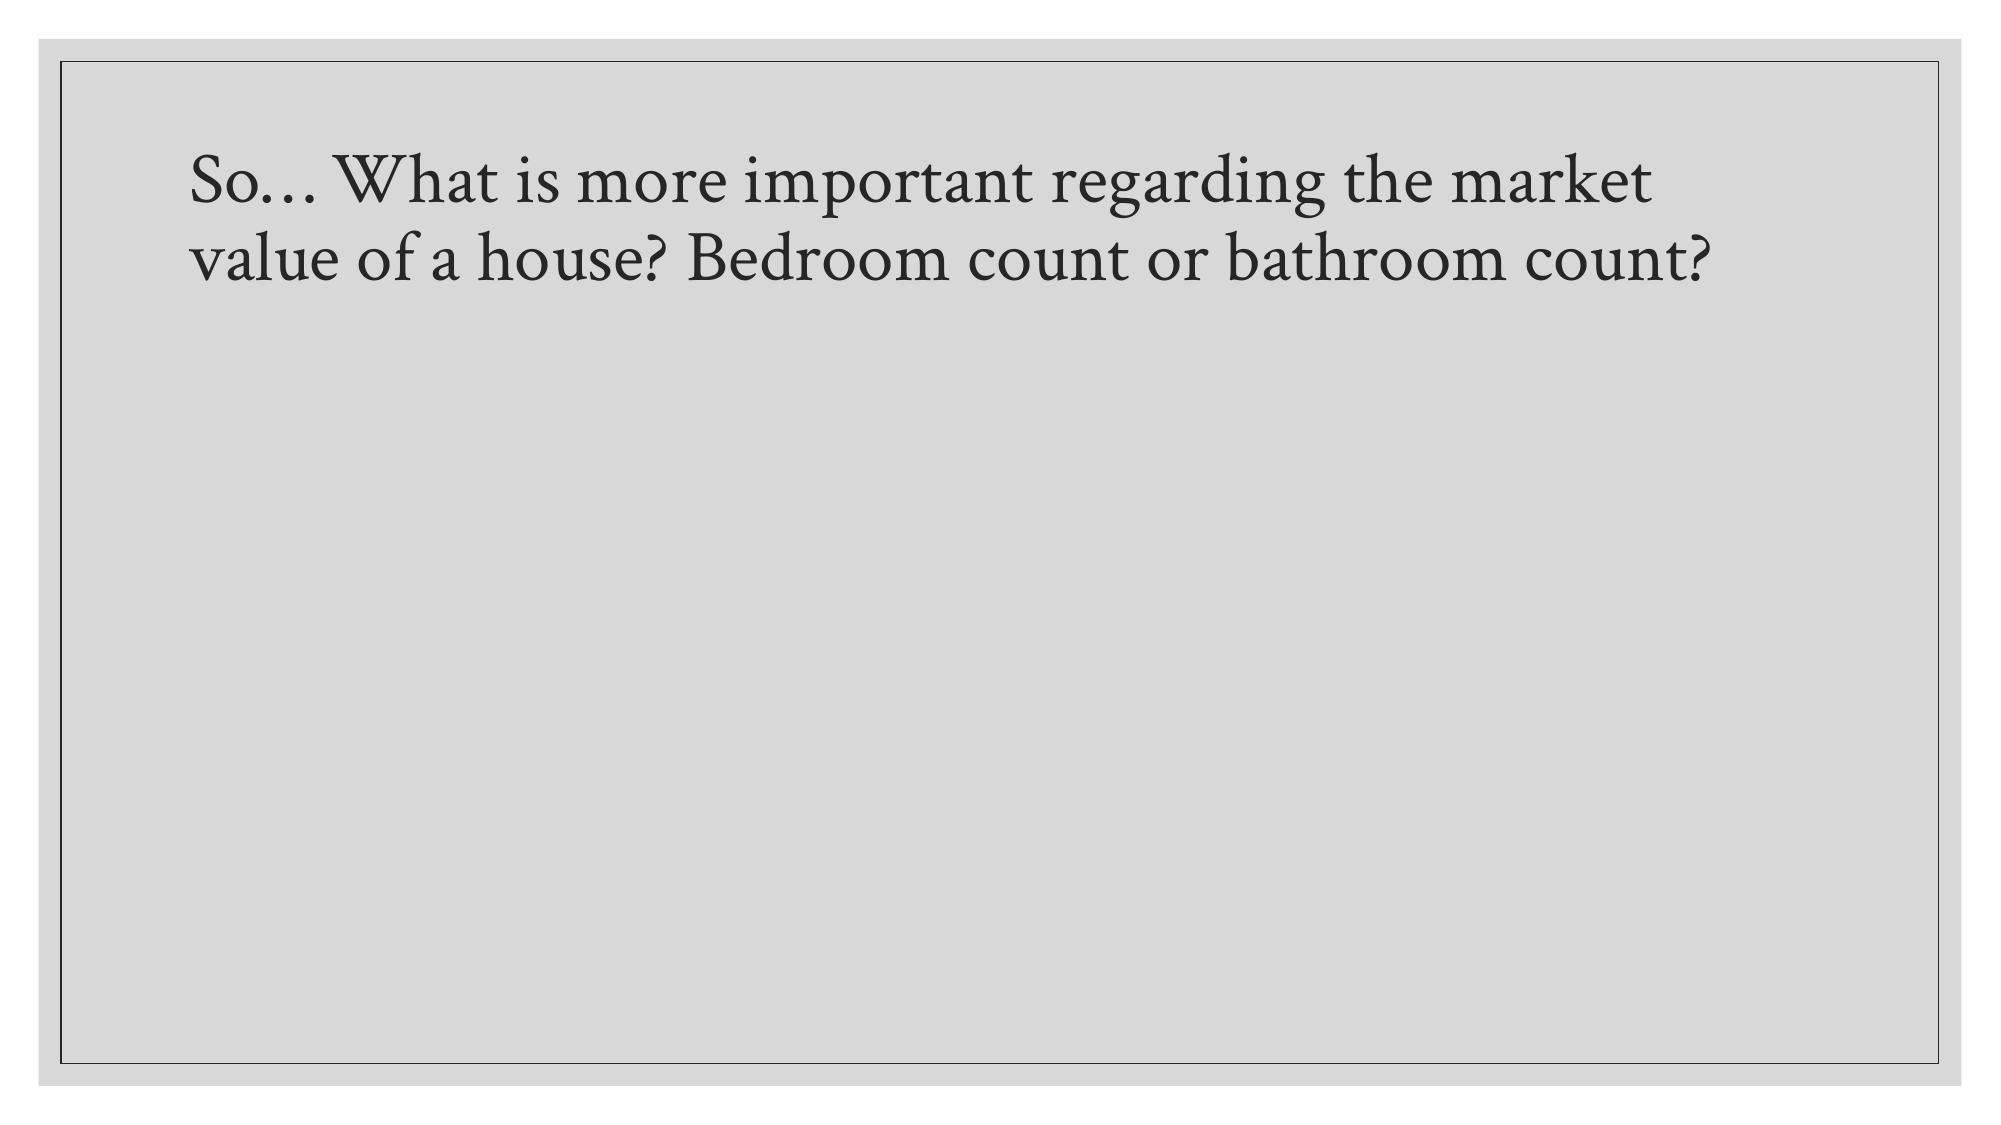

# So… What is more important regarding the market value of a house? Bedroom count or bathroom count?